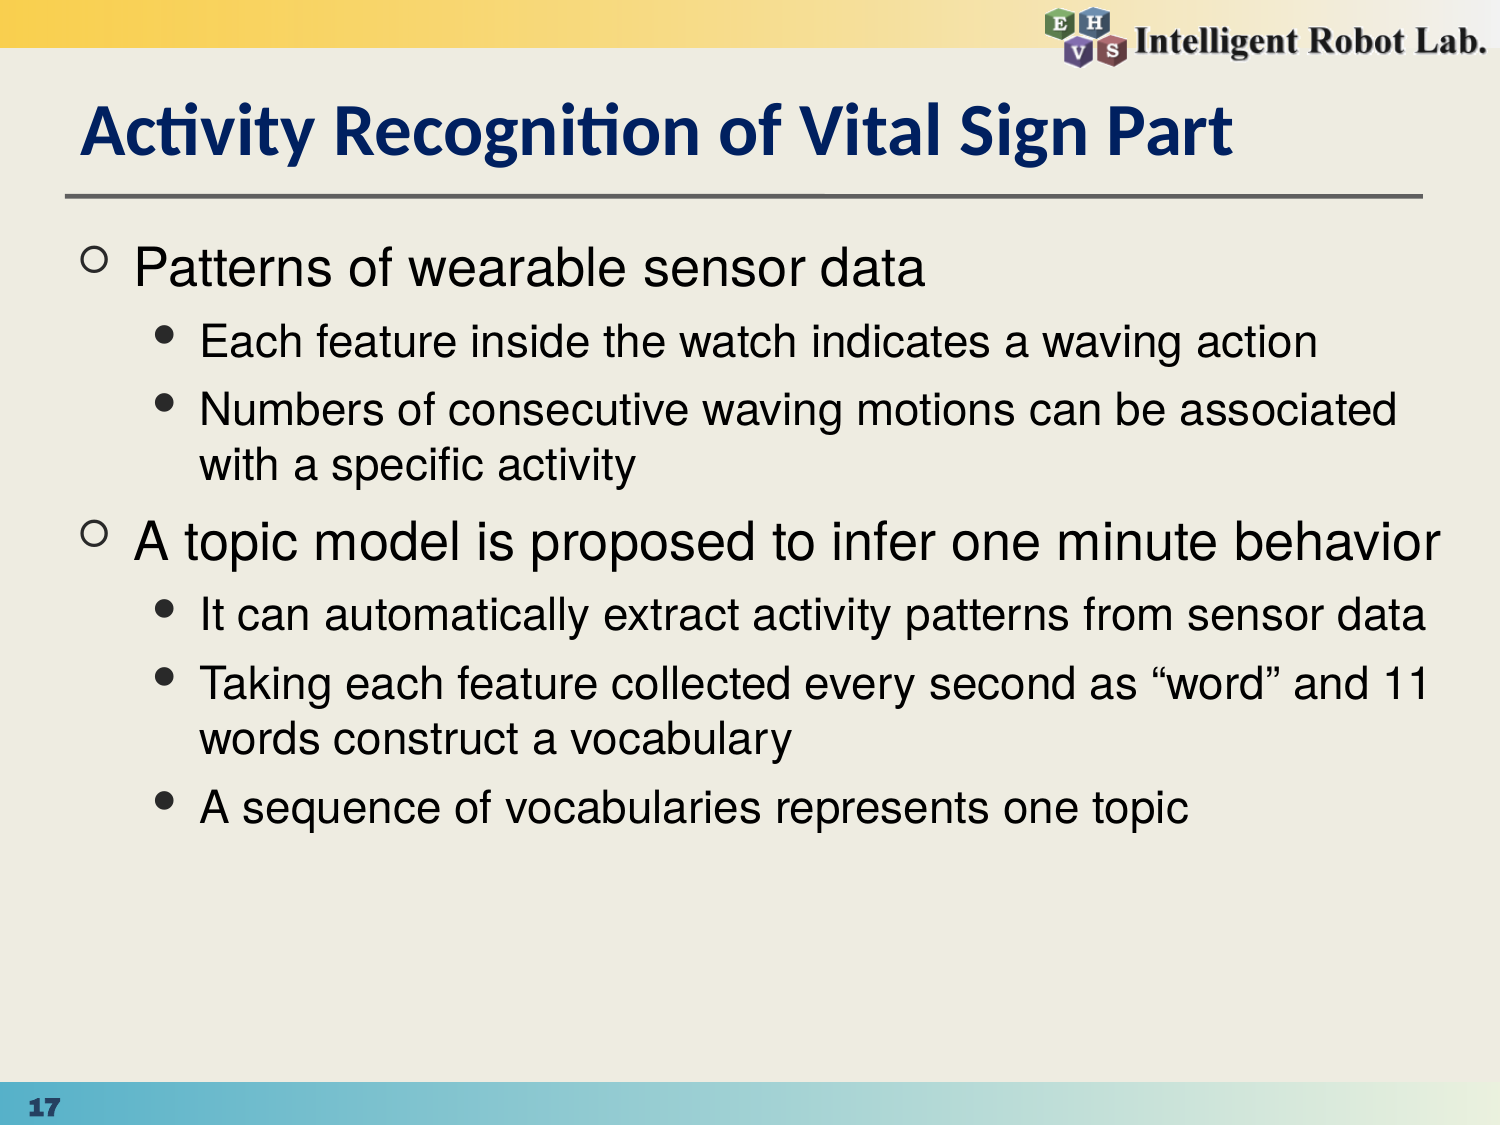

# Activity Recognition of Vital Sign Part
Patterns of wearable sensor data
Each feature inside the watch indicates a waving action
Numbers of consecutive waving motions can be associated with a specific activity
A topic model is proposed to infer one minute behavior
It can automatically extract activity patterns from sensor data
Taking each feature collected every second as “word” and 11 words construct a vocabulary
A sequence of vocabularies represents one topic
17